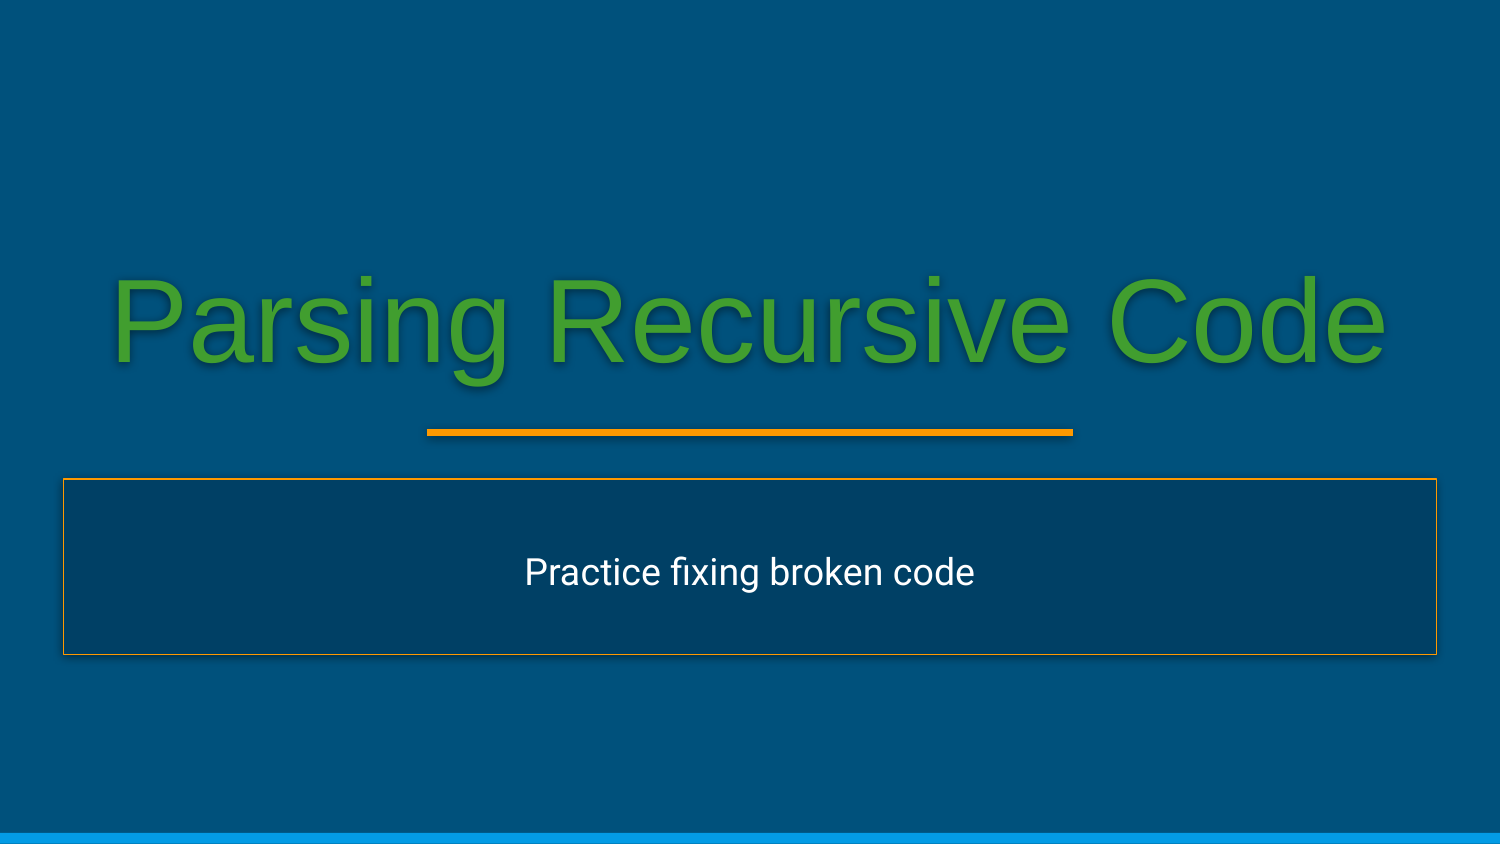

# Parsing Recursive Code
Practice fixing broken code